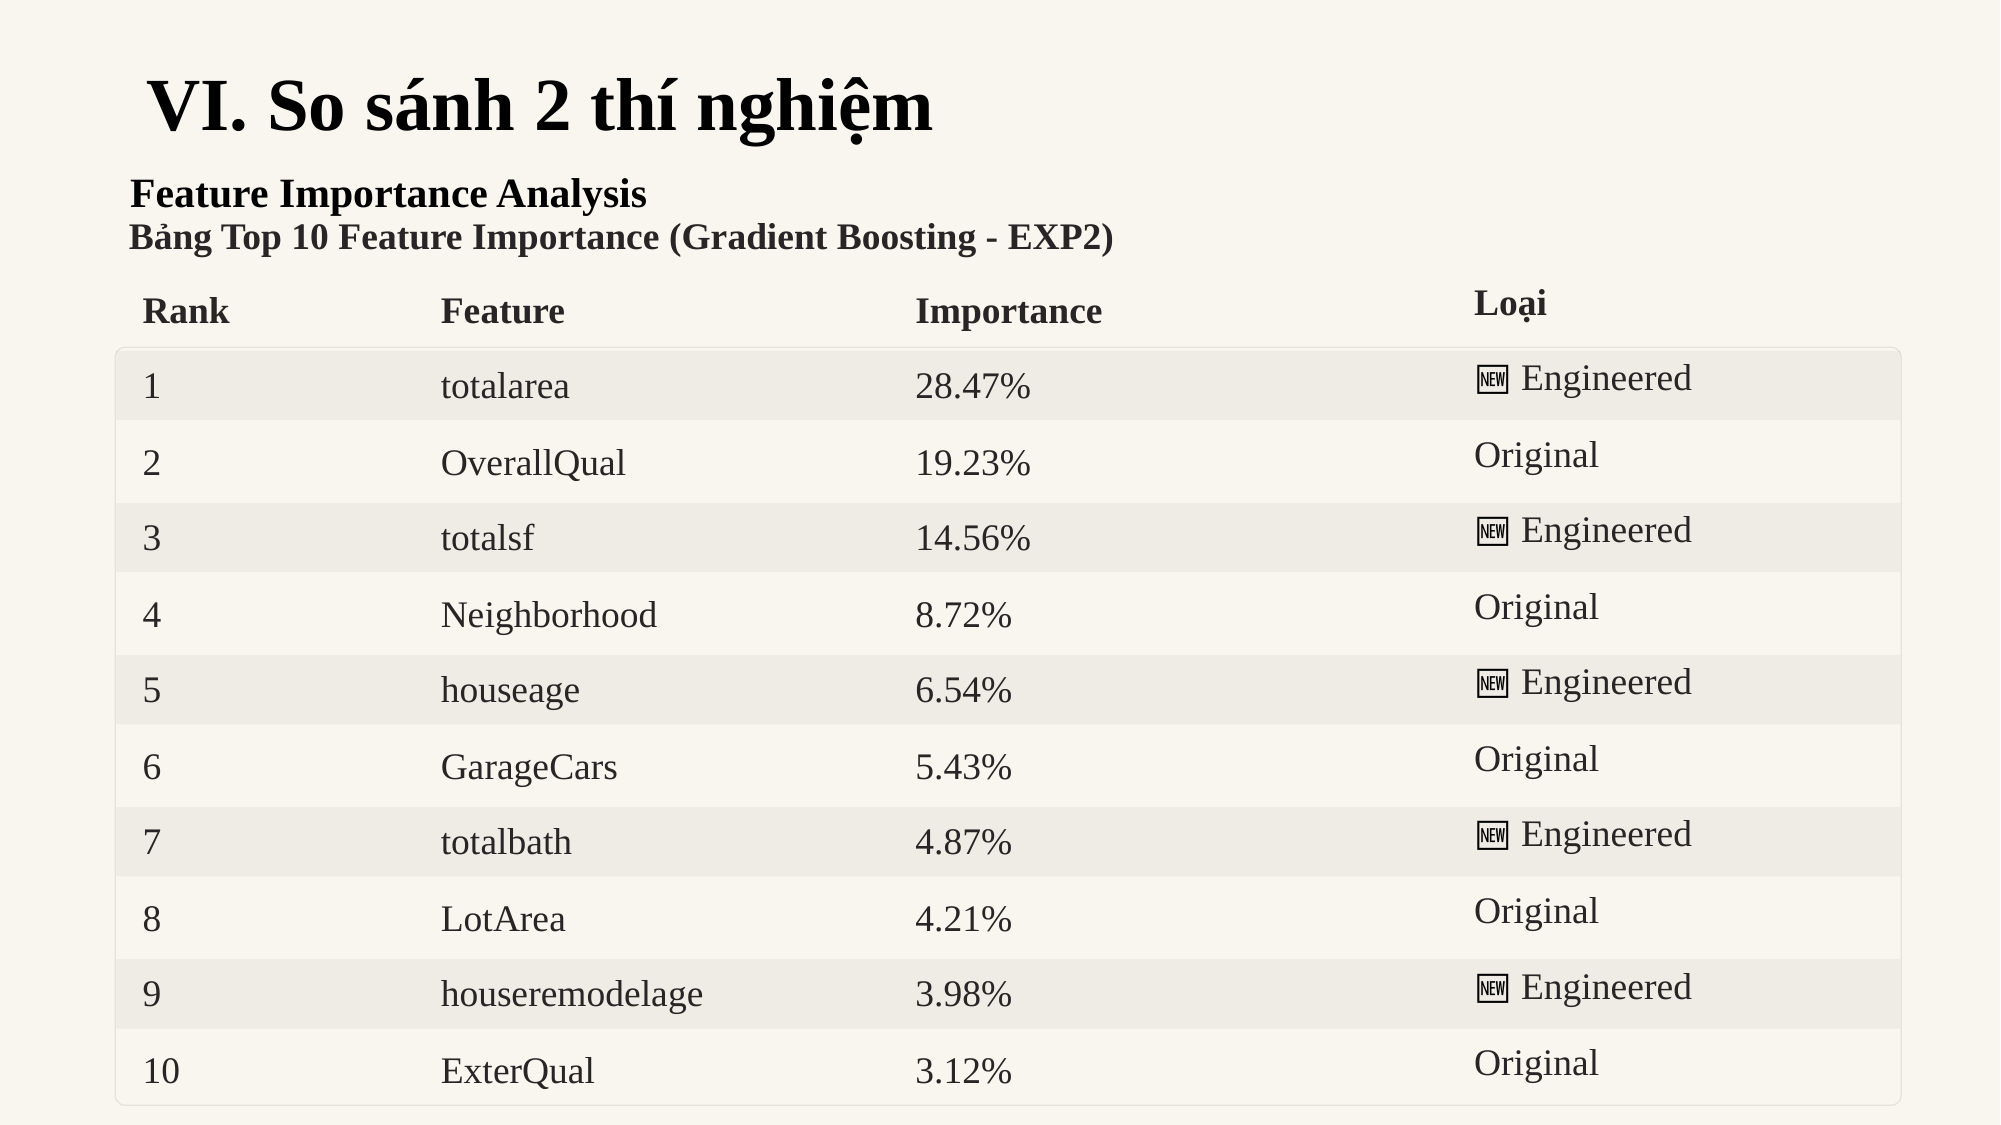

# VI. So sánh 2 thí nghiệm
Feature Importance Analysis
Bảng Top 10 Feature Importance (Gradient Boosting - EXP2)

Loại
Rank
Feature
Importance

🆕 Engineered
1
totalarea
28.47%

Original
2
OverallQual
19.23%

🆕 Engineered
3
totalsf
14.56%

Original
4
Neighborhood
8.72%

🆕 Engineered
5
houseage
6.54%

Original
6
GarageCars
5.43%

🆕 Engineered
7
totalbath
4.87%

Original
8
LotArea
4.21%

🆕 Engineered
9
houseremodelage
3.98%

Original
10
ExterQual
3.12%